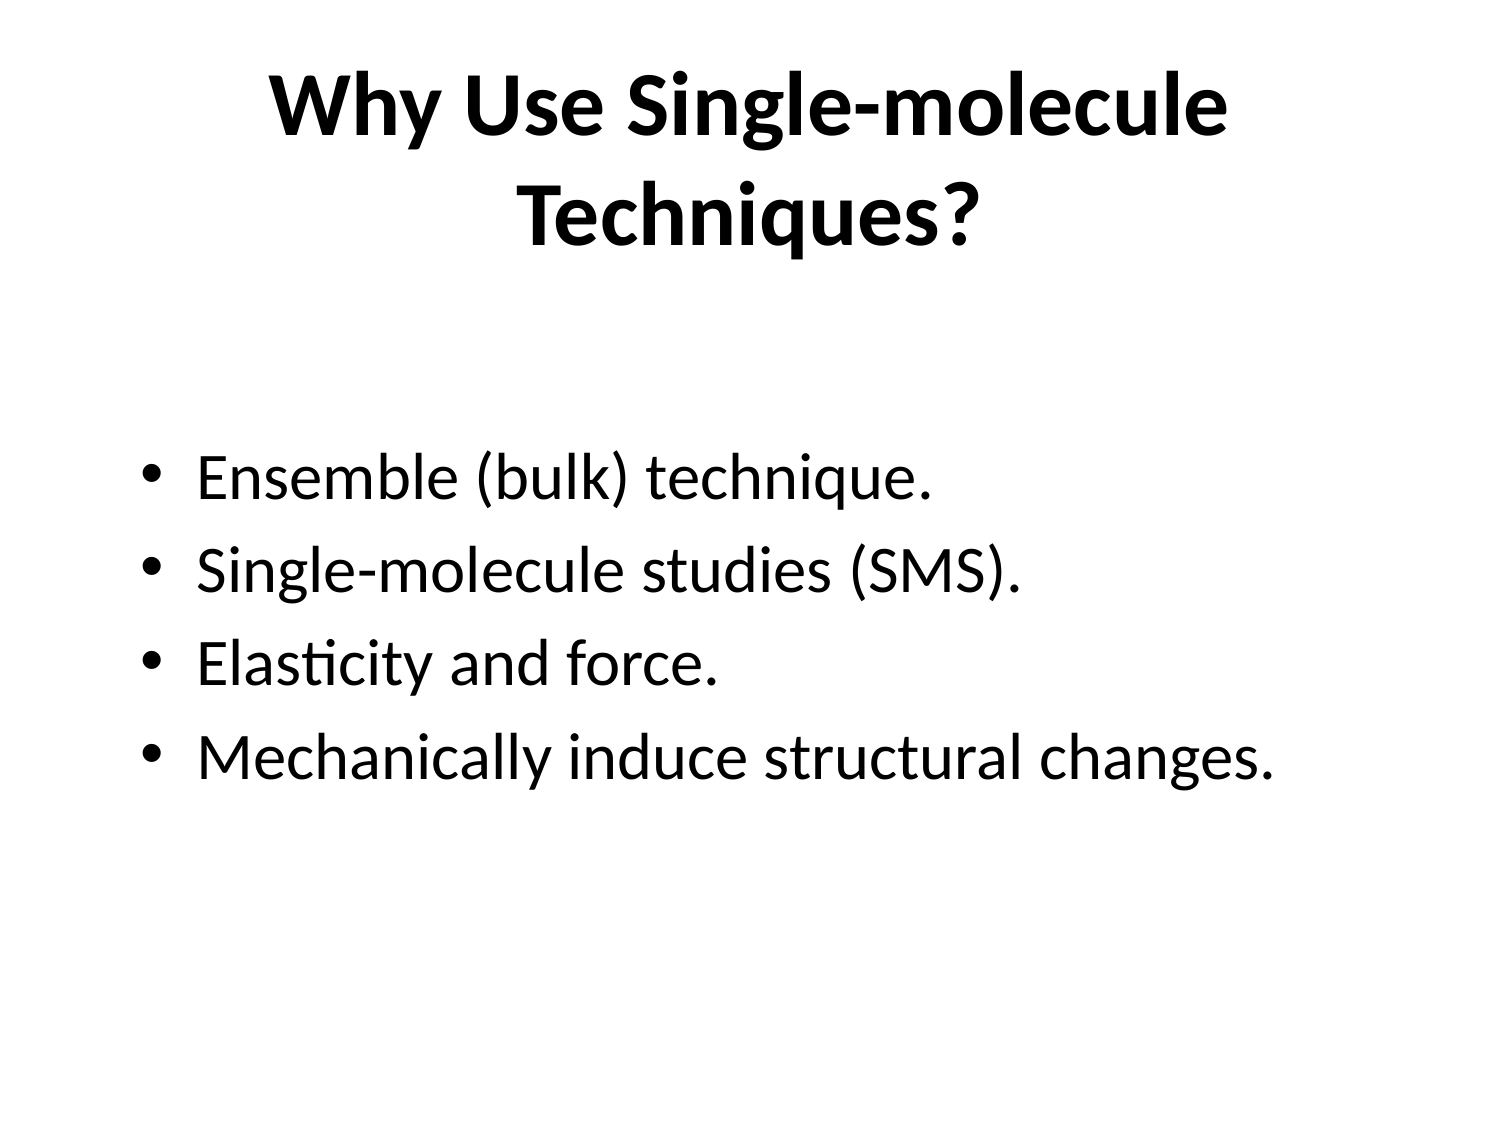

# Why Use Single-molecule Techniques?
Ensemble (bulk) technique.
Single-molecule studies (SMS).
Elasticity and force.
Mechanically induce structural changes.